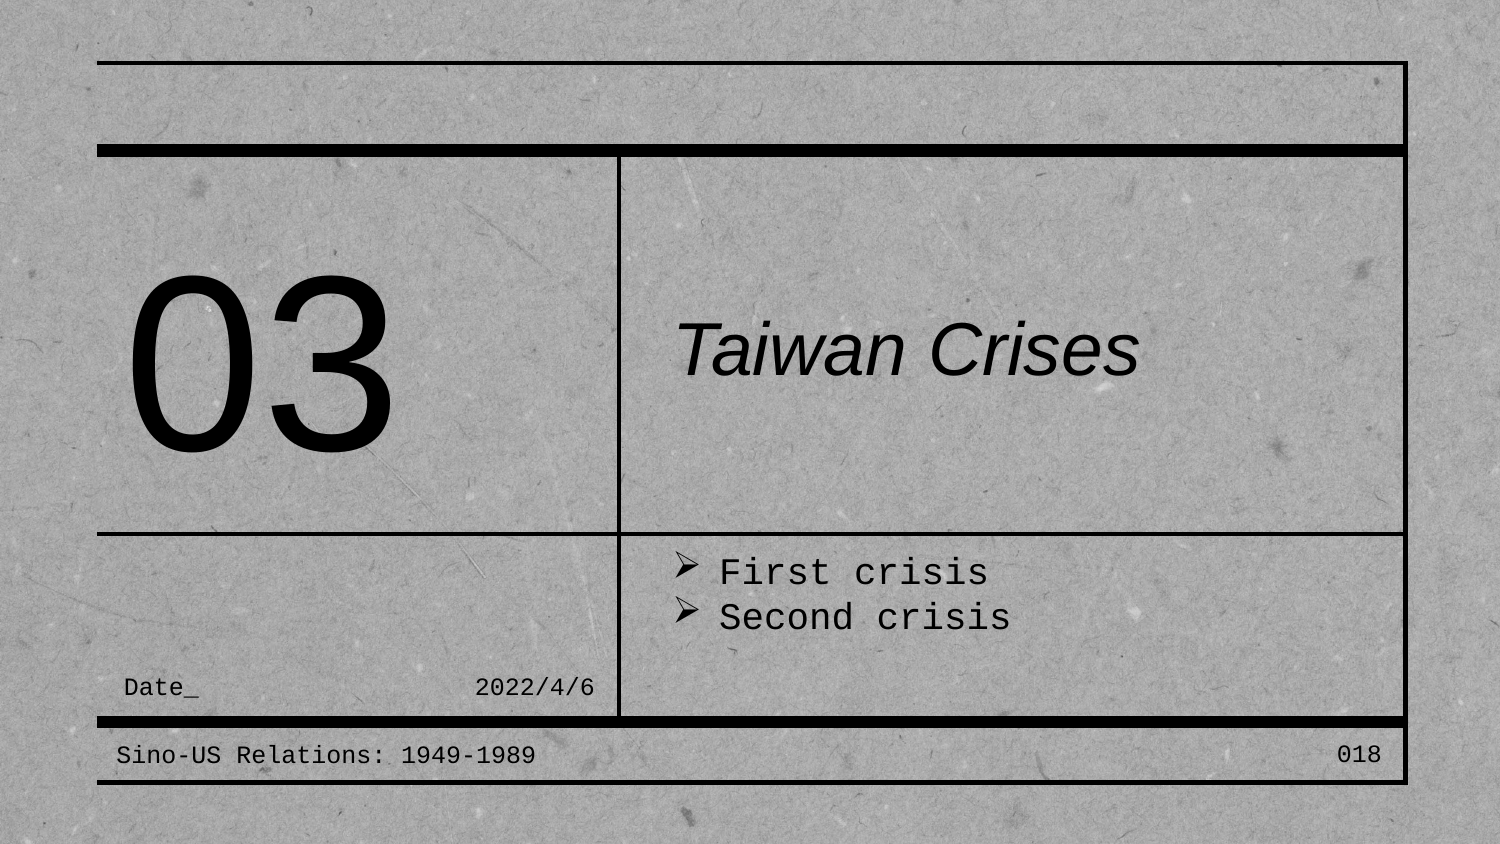

03
# Taiwan Crises
First crisis
Second crisis
Date_
2022/4/6
Sino-US Relations: 1949-1989
018